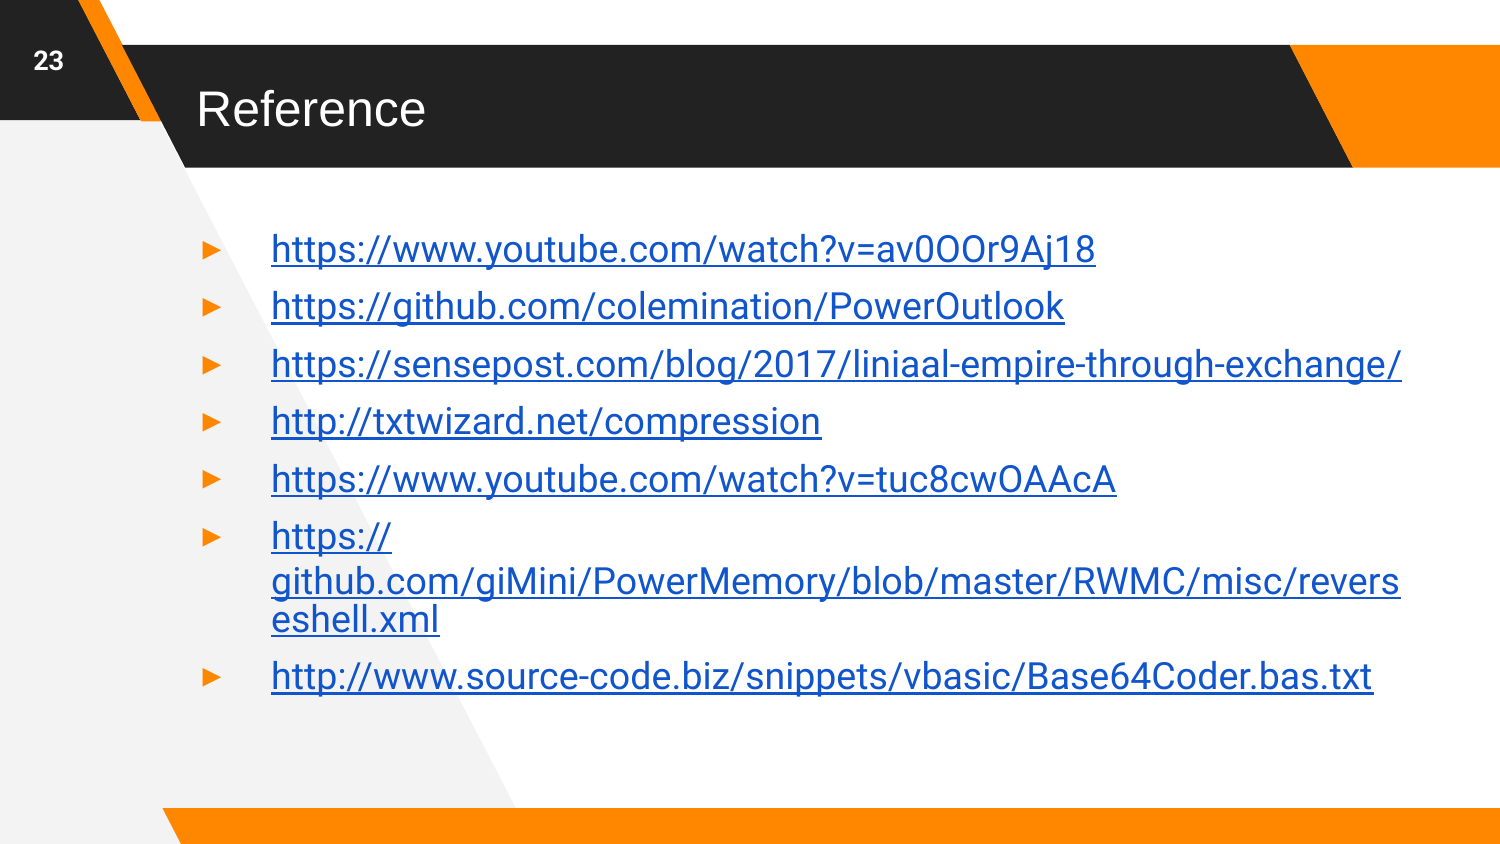

23
# Reference
https://www.youtube.com/watch?v=av0OOr9Aj18
https://github.com/colemination/PowerOutlook
https://sensepost.com/blog/2017/liniaal-empire-through-exchange/
http://txtwizard.net/compression
https://www.youtube.com/watch?v=tuc8cwOAAcA
https://github.com/giMini/PowerMemory/blob/master/RWMC/misc/reverseshell.xml
http://www.source-code.biz/snippets/vbasic/Base64Coder.bas.txt